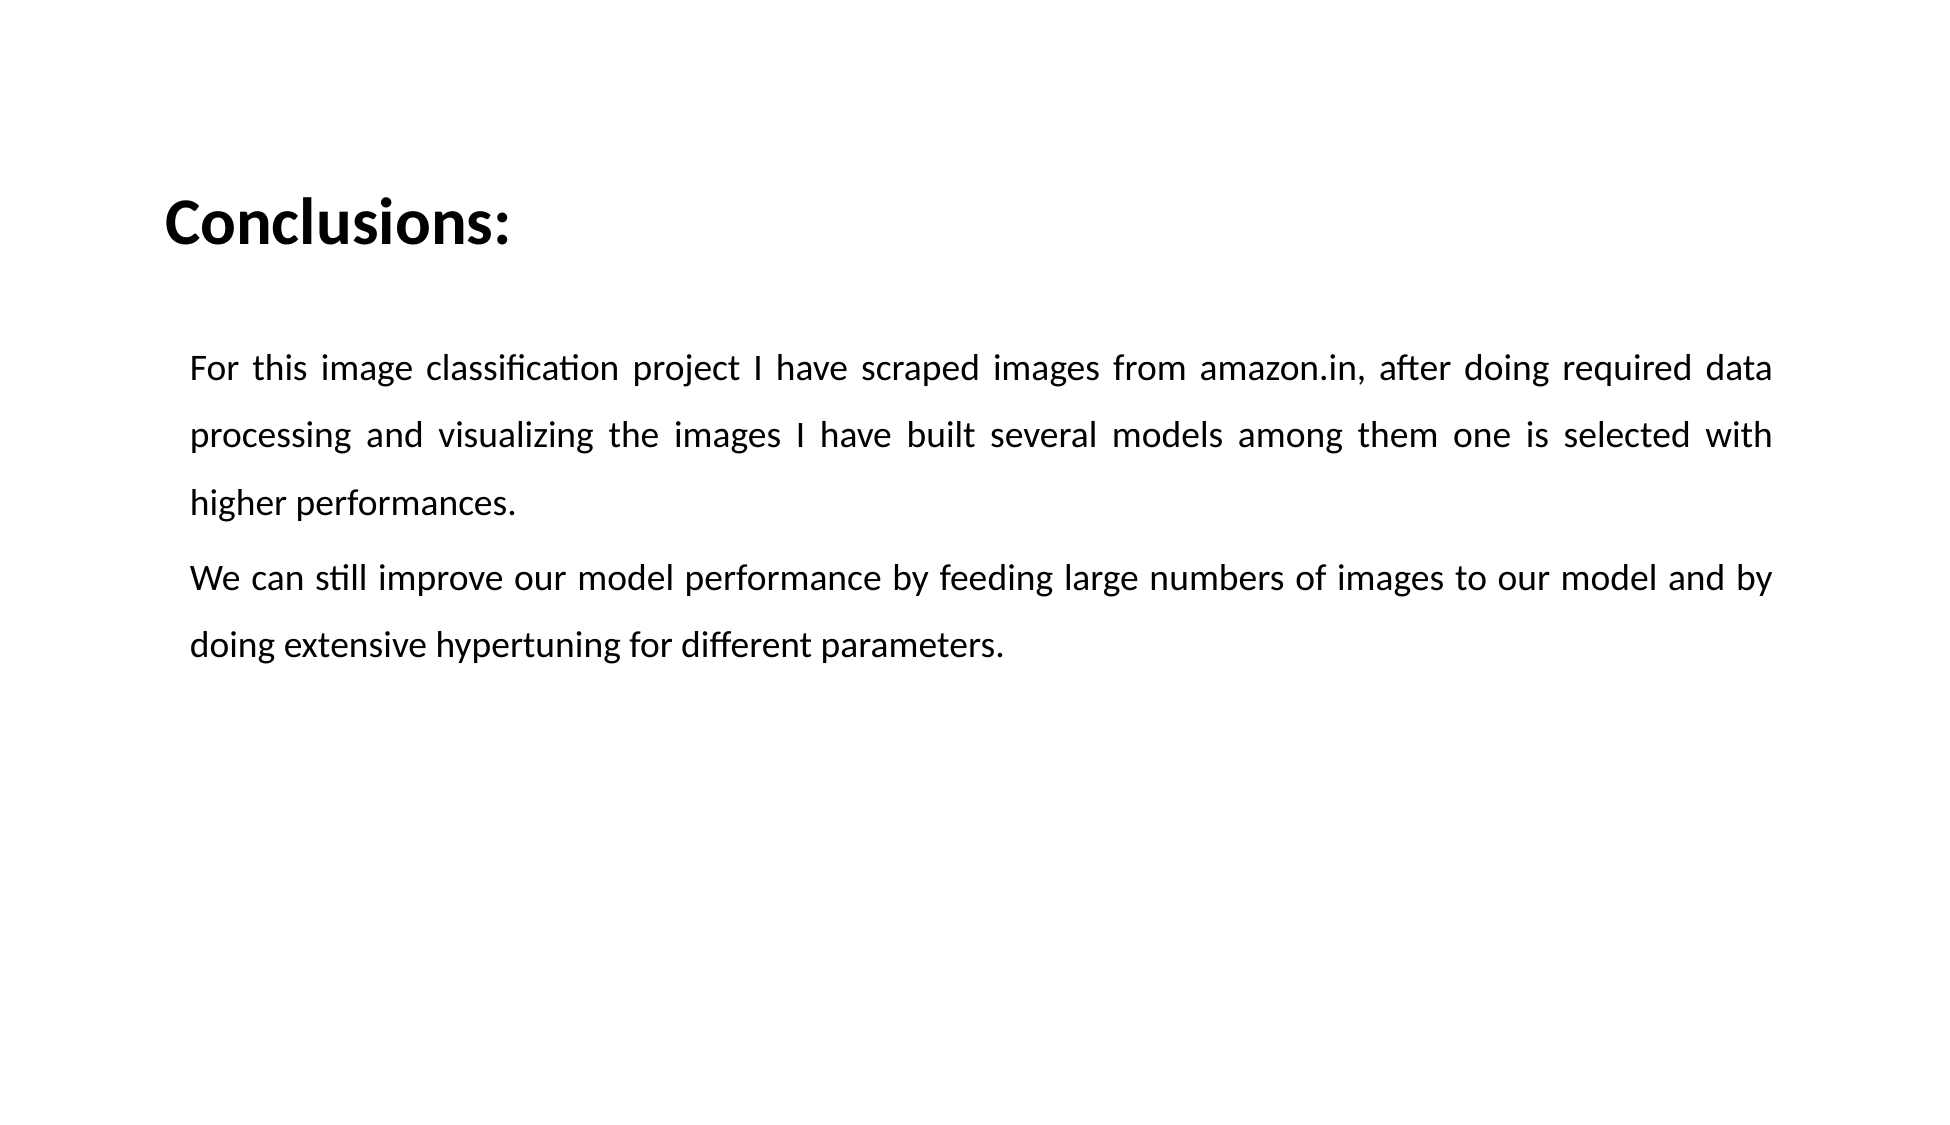

# Conclusions:
For this image classification project I have scraped images from amazon.in, after doing required data processing and visualizing the images I have built several models among them one is selected with higher performances.
We can still improve our model performance by feeding large numbers of images to our model and by doing extensive hypertuning for different parameters.